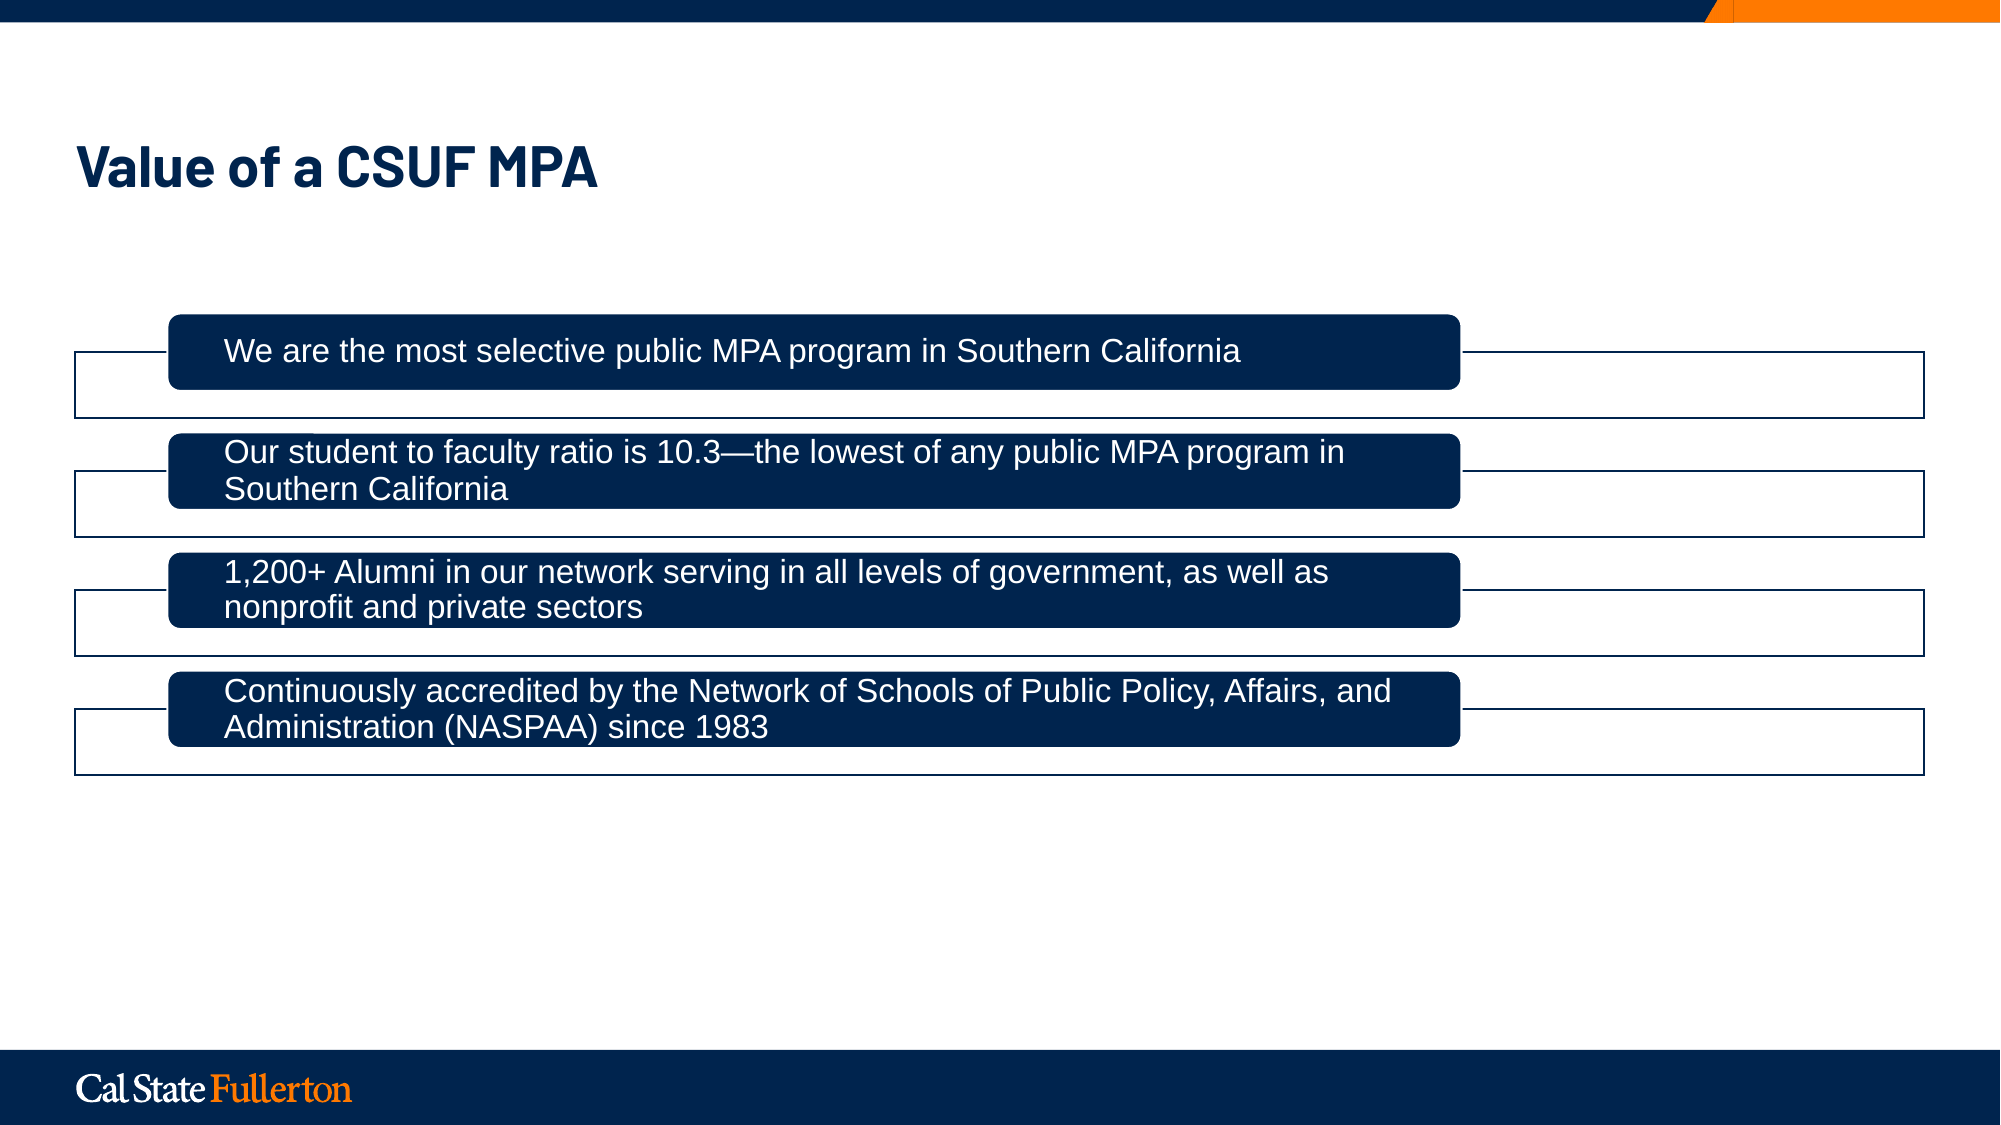

# Value of a CSUF MPA
We are the most selective public MPA program in Southern California
Our student to faculty ratio is 10.3—the lowest of any public MPA program in Southern California
1,200+ Alumni in our network serving in all levels of government, as well as nonprofit and private sectors
Continuously accredited by the Network of Schools of Public Policy, Affairs, and Administration (NASPAA) since 1983